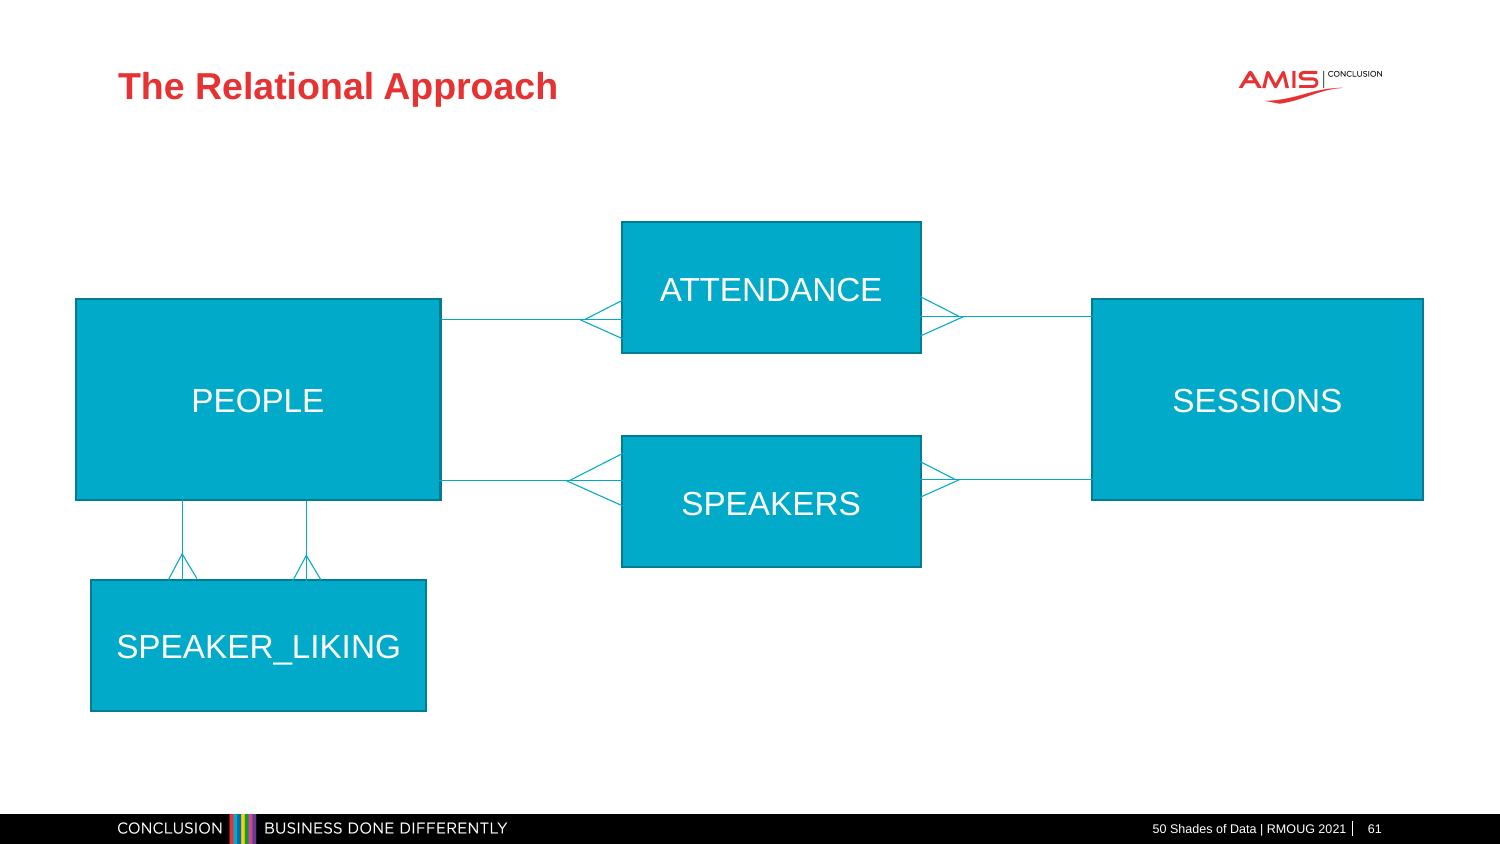

# The Relational Approach

ATTENDANCE
PEOPLE
SESSIONS
SPEAKERS
SPEAKER_LIKING
50 Shades of Data | RMOUG 2021
61